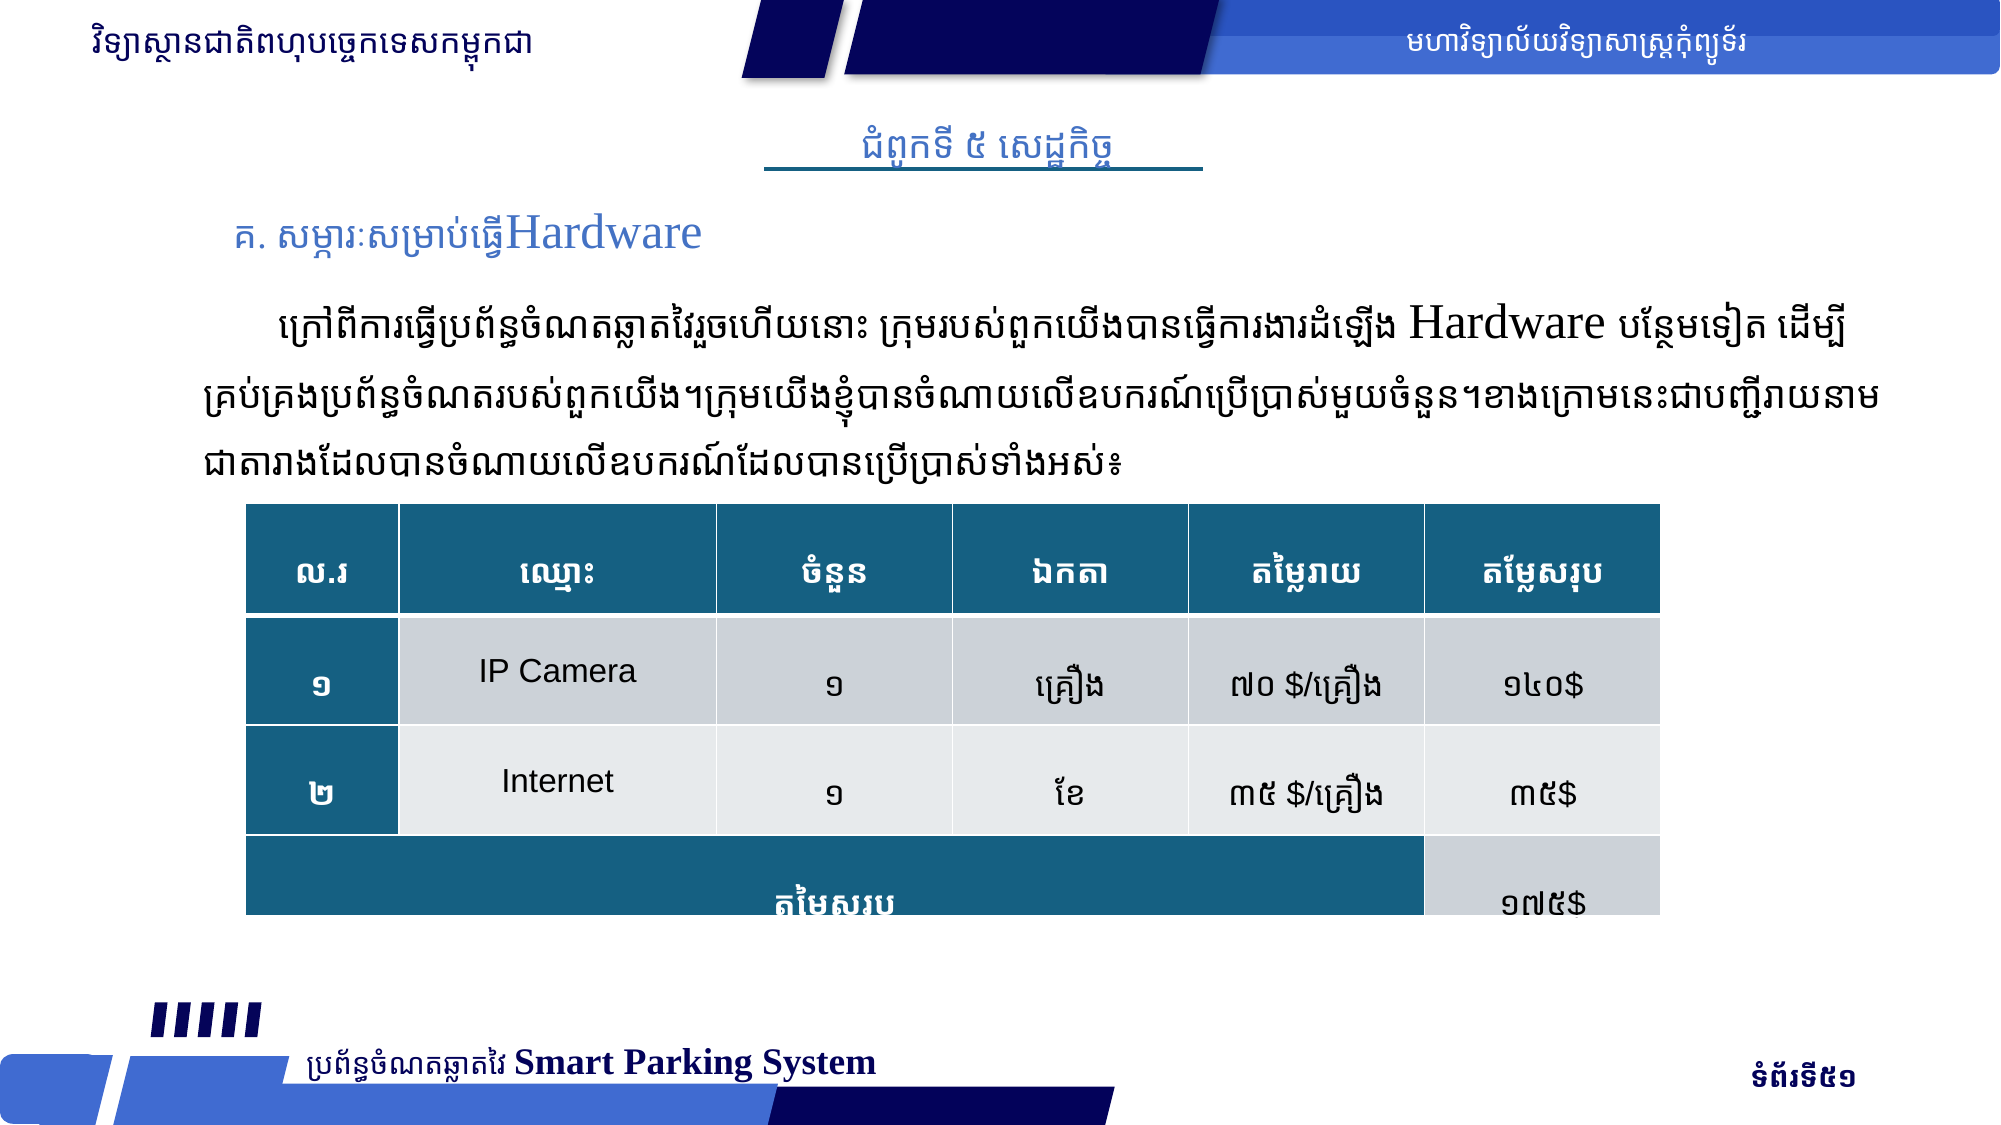

វិទ្យាស្ថានជាតិពហុបច្ចេកទេសកម្ពុកជា
មហាវិទ្យាល័យវិទ្យាសាស្រ្ដកុំព្យូទ័រ

ជំពូកទី ៥ សេដ្ឋកិច្ច
គ. សម្ភារៈសម្រាប់ធ្វើHardware
ក្រៅពីការធ្វើប្រព័ន្ធចំណតឆ្លាតវៃរួចហើយនោះ ក្រុមរបស់ពួកយើងបានធ្វើការងារដំឡើង Hardware បន្ថែមទៀត ដើម្បីគ្រប់គ្រងប្រព័ន្ធចំណតរបស់ពួកយើង។ក្រុមយើងខ្ញុំបានចំណាយលើឧបករណ៍ប្រើប្រាស់មួយចំនួន។ខាងក្រោមនេះជាបញ្ជីរាយនាមជាតារាងដែលបានចំណាយលើឧបករណ៍ដែលបានប្រើប្រាស់ទាំងអស់៖
| ល.រ | ឈ្មោះ | ចំនួន | ឯកតា | តម្លៃរាយ | តម្លែសរុប |
| --- | --- | --- | --- | --- | --- |
| ១ | IP Camera | ១ | គ្រឿង | ៧០ $/គ្រឿង | ១៤០$ |
| ២ | Internet | ១ | ខែ | ៣៥ $/គ្រឿង | ៣៥$ |
| តម្លៃសរុប |  |  |  |  | ១៧៥$ |

ប្រព័ន្ធចំណតឆ្លាតវៃ Smart Parking System
 ទំព័រទី៥១